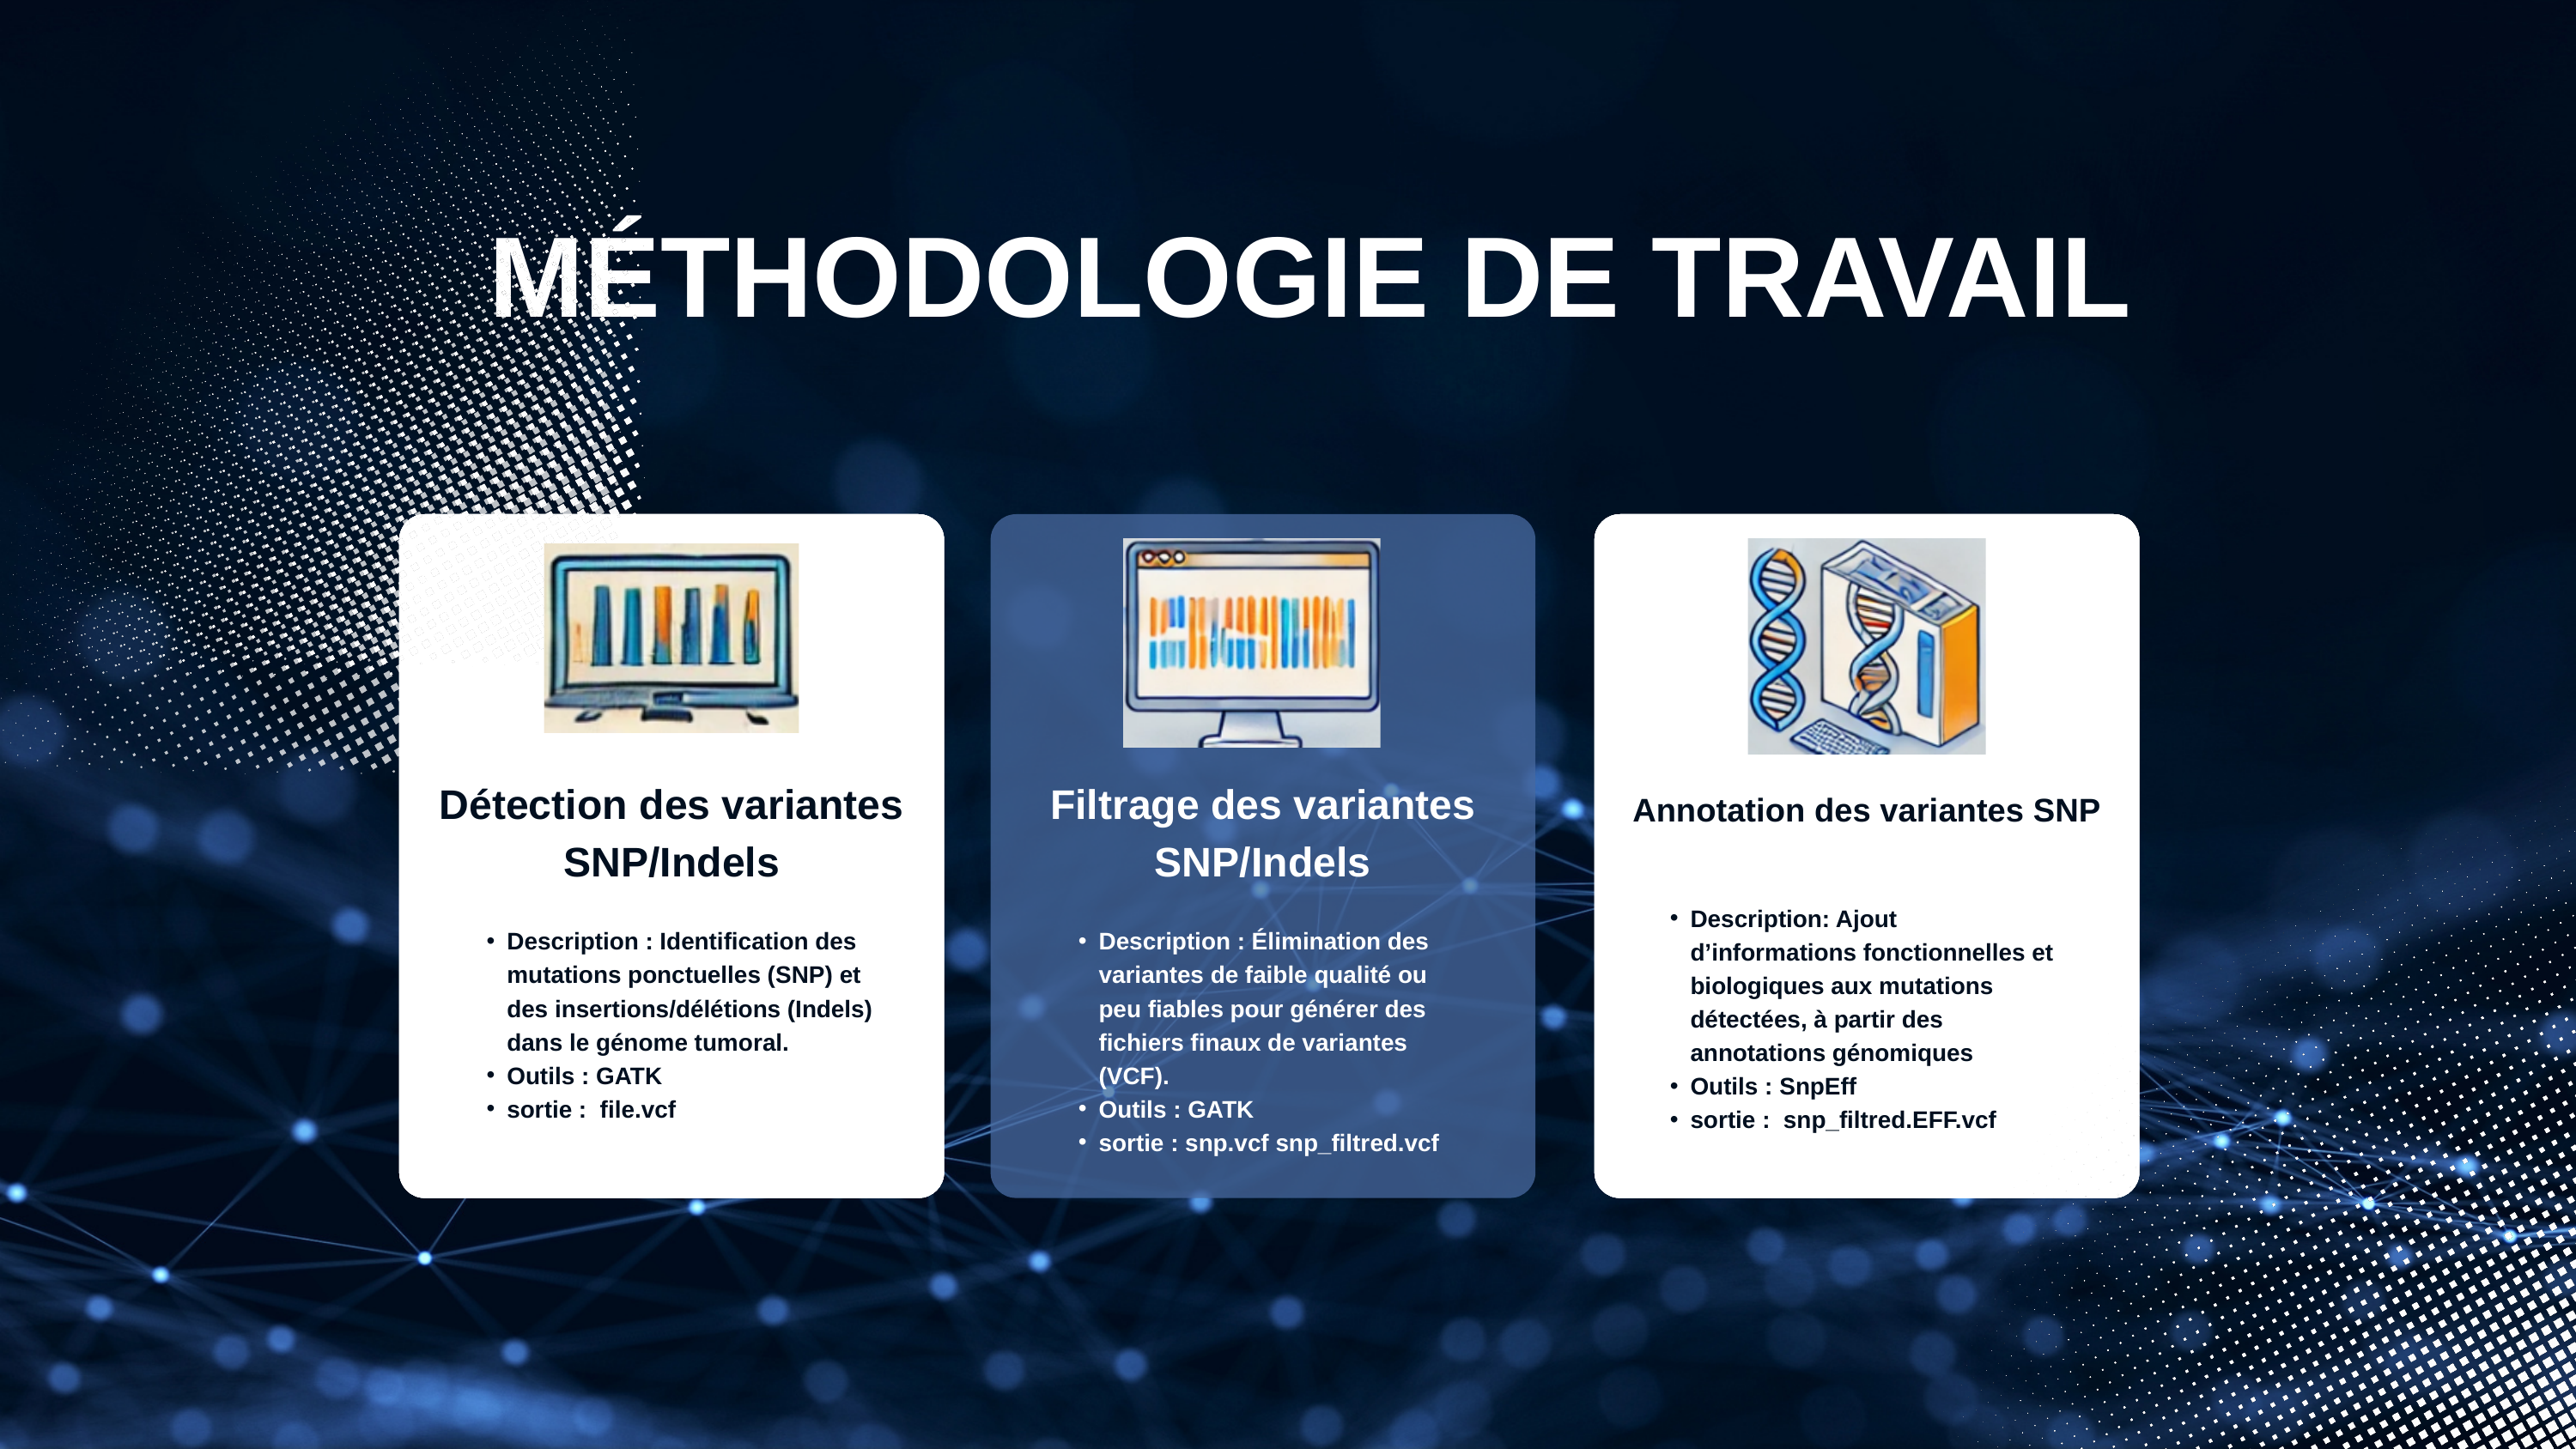

MÉTHODOLOGIE DE TRAVAIL

Détection des variantes SNP/Indels
Filtrage des variantes SNP/Indels

Logistics & Infrastructure
Logistics & Infrastructure
Logistics & Infrastructure
Human Resources
Human Resources
Human Resources
Annotation des variantes SNP
Description: Ajout d’informations fonctionnelles et biologiques aux mutations détectées, à partir des annotations génomiques
Outils : SnpEff
sortie :  snp_filtred.EFF.vcf
Description : Identification des mutations ponctuelles (SNP) et des insertions/délétions (Indels) dans le génome tumoral.
Outils : GATK
sortie :  file.vcf
Description : Élimination des variantes de faible qualité ou peu fiables pour générer des fichiers finaux de variantes (VCF).
Outils : GATK
sortie : snp.vcf snp_filtred.vcf
Ensure smooth operations by establishing efficient logistics and a robust infrastructure. This involves assessing transportation networks, warehousing needs, and supply chain management.
Ensure smooth operations by establishing efficient logistics and a robust infrastructure. This involves assessing transportation networks, warehousing needs, and supply chain management.
Ensure smooth operations by establishing efficient logistics and a robust infrastructure. This involves assessing transportation networks, warehousing needs, and supply chain management.
Explore new technologies, market trends, or disruptive forces that could shape the future competitive landscape. Understanding these trends helps you anticipate potential threats and opportunities.
Recruit and train qualified staff to support new market operations. Address potential skills gaps and ensure cultural competency within the team.
Recruit and train qualified staff to support new market operations. Address potential skills gaps and ensure cultural competency within the team.
Recruit and train qualified staff to support new market operations. Address potential skills gaps and ensure cultural competency within the team.